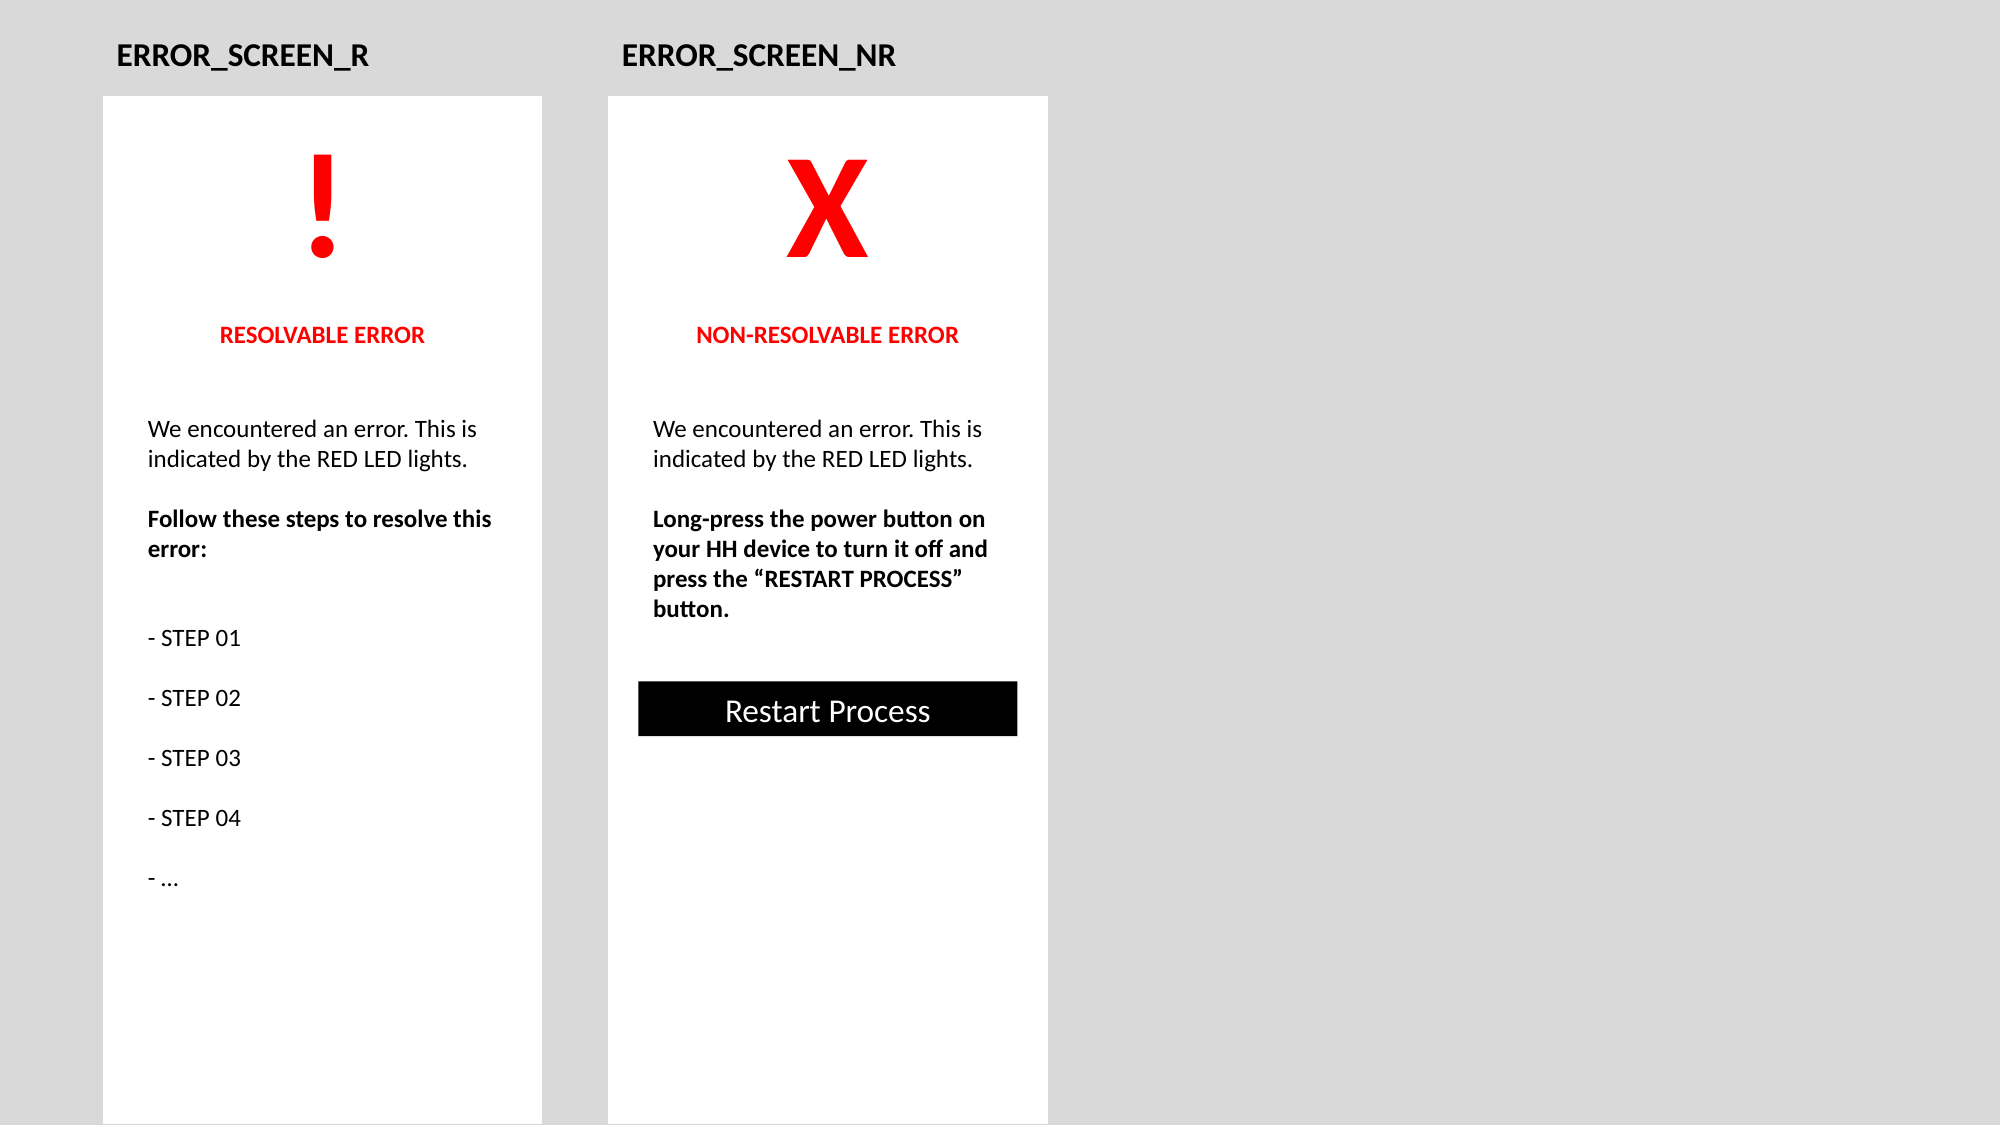

ERROR_SCREEN_R
ERROR_SCREEN_NR

!
X
RESOLVABLE ERROR
NON-RESOLVABLE ERROR
We encountered an error. This is indicated by the RED LED lights.

Follow these steps to resolve this error:

- STEP 01
- STEP 02
- STEP 03
- STEP 04
- …

We encountered an error. This is indicated by the RED LED lights.

Long-press the power button on your HH device to turn it off and
press the “RESTART PROCESS” button.
Restart Process